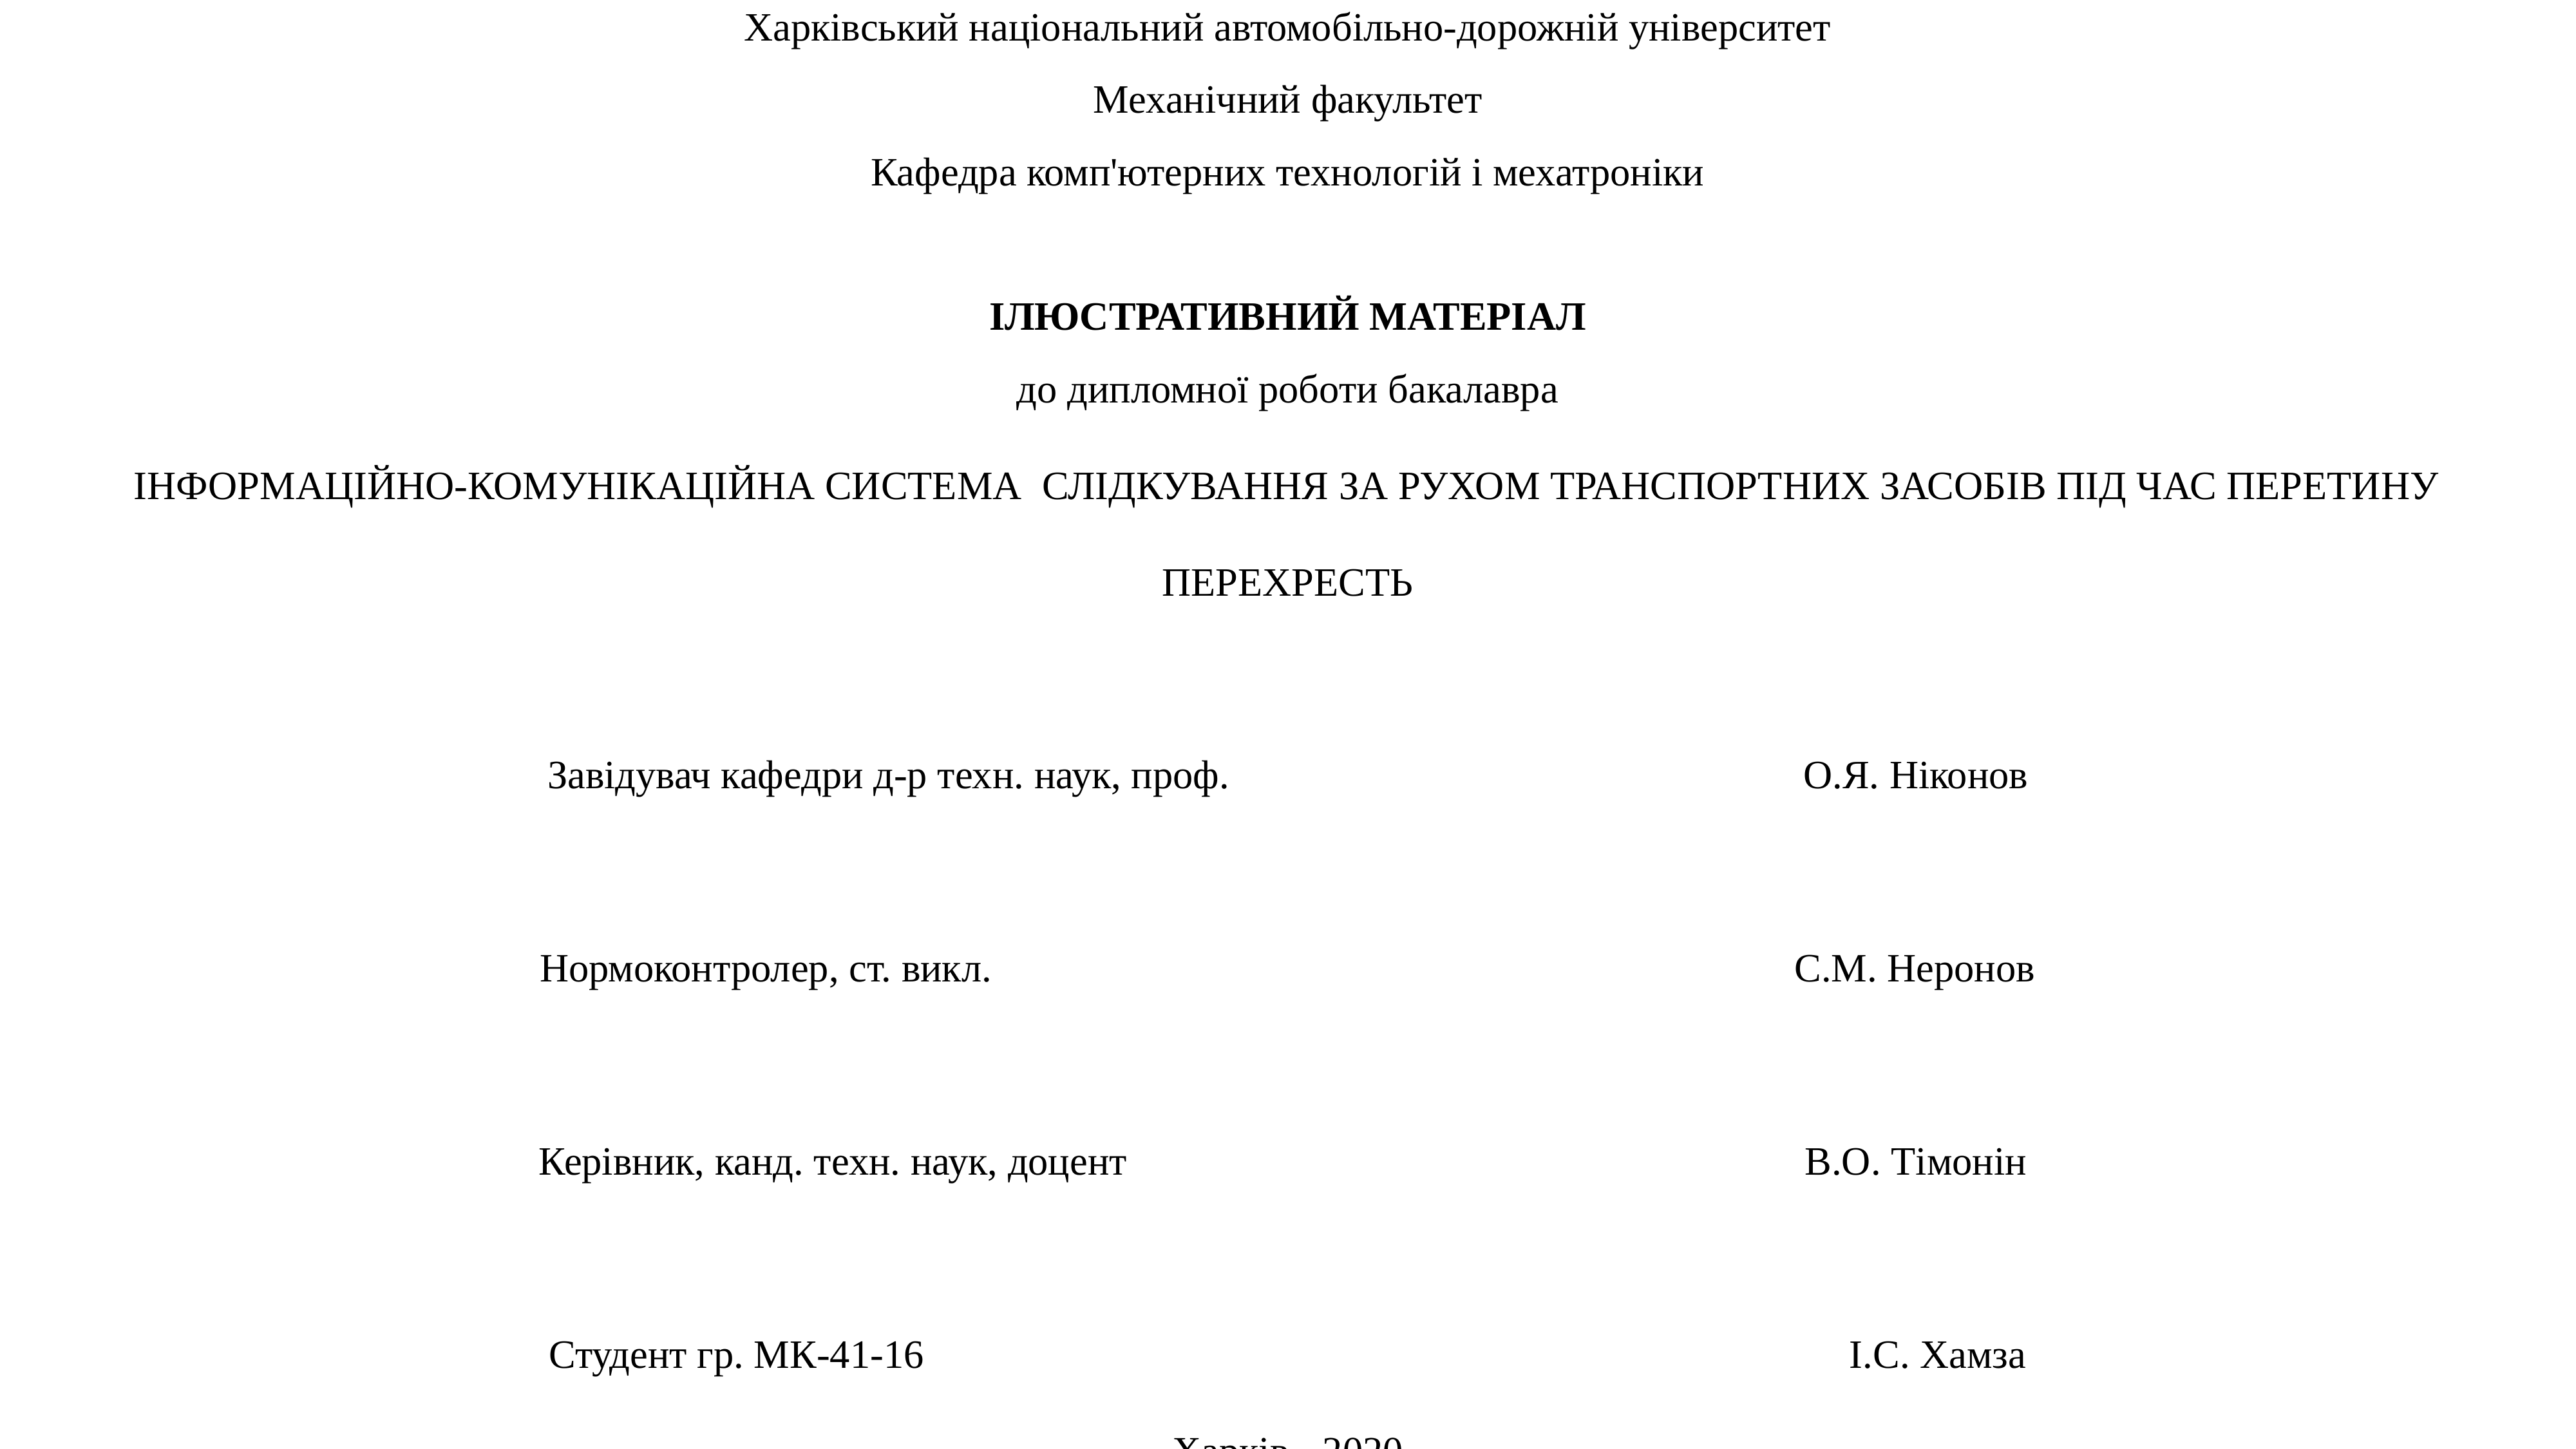

Харківський національний автомобільно-дорожній університет
Механічний факультет
Кафедра комп'ютерних технологій і мехатроніки

ІЛЮСТРАТИВНИЙ МАТЕРІАЛ
до дипломної роботи бакалавра
ІНФОРМАЦІЙНО-КОМУНІКАЦІЙНА СИСТЕМА  СЛІДКУВАННЯ ЗА РУХОМ ТРАНСПОРТНИХ ЗАСОБІВ ПІД ЧАС ПЕРЕТИНУ ПЕРЕХРЕСТЬ

Завідувач кафедри д-р техн. наук, проф.		      				О.Я. Ніконов

 Нормоконтролер, ст. викл.					   		                    С.М. Неронов

Керівник, канд. техн. наук, доцент							 В.О. Тімонін

Студент гр. МК-41-16		                      				  	              І.С. Хамза
Харків - 2020